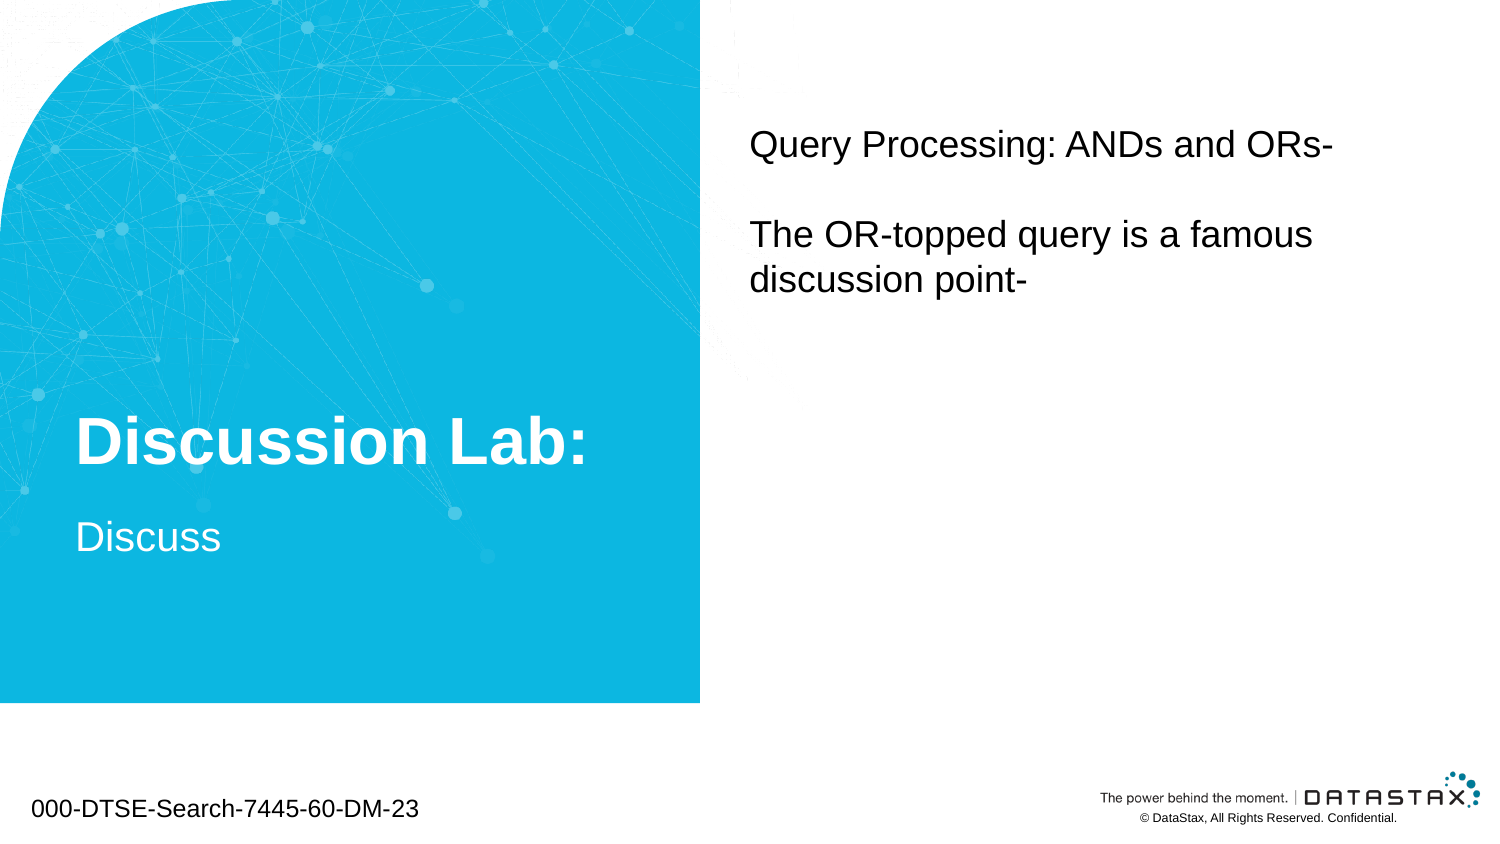

Query Processing: ANDs and ORs-

The OR-topped query is a famous discussion point-
# Discussion Lab:
Discuss
000-DTSE-Search-7445-60-DM-23
© DataStax, All Rights Reserved. Confidential.